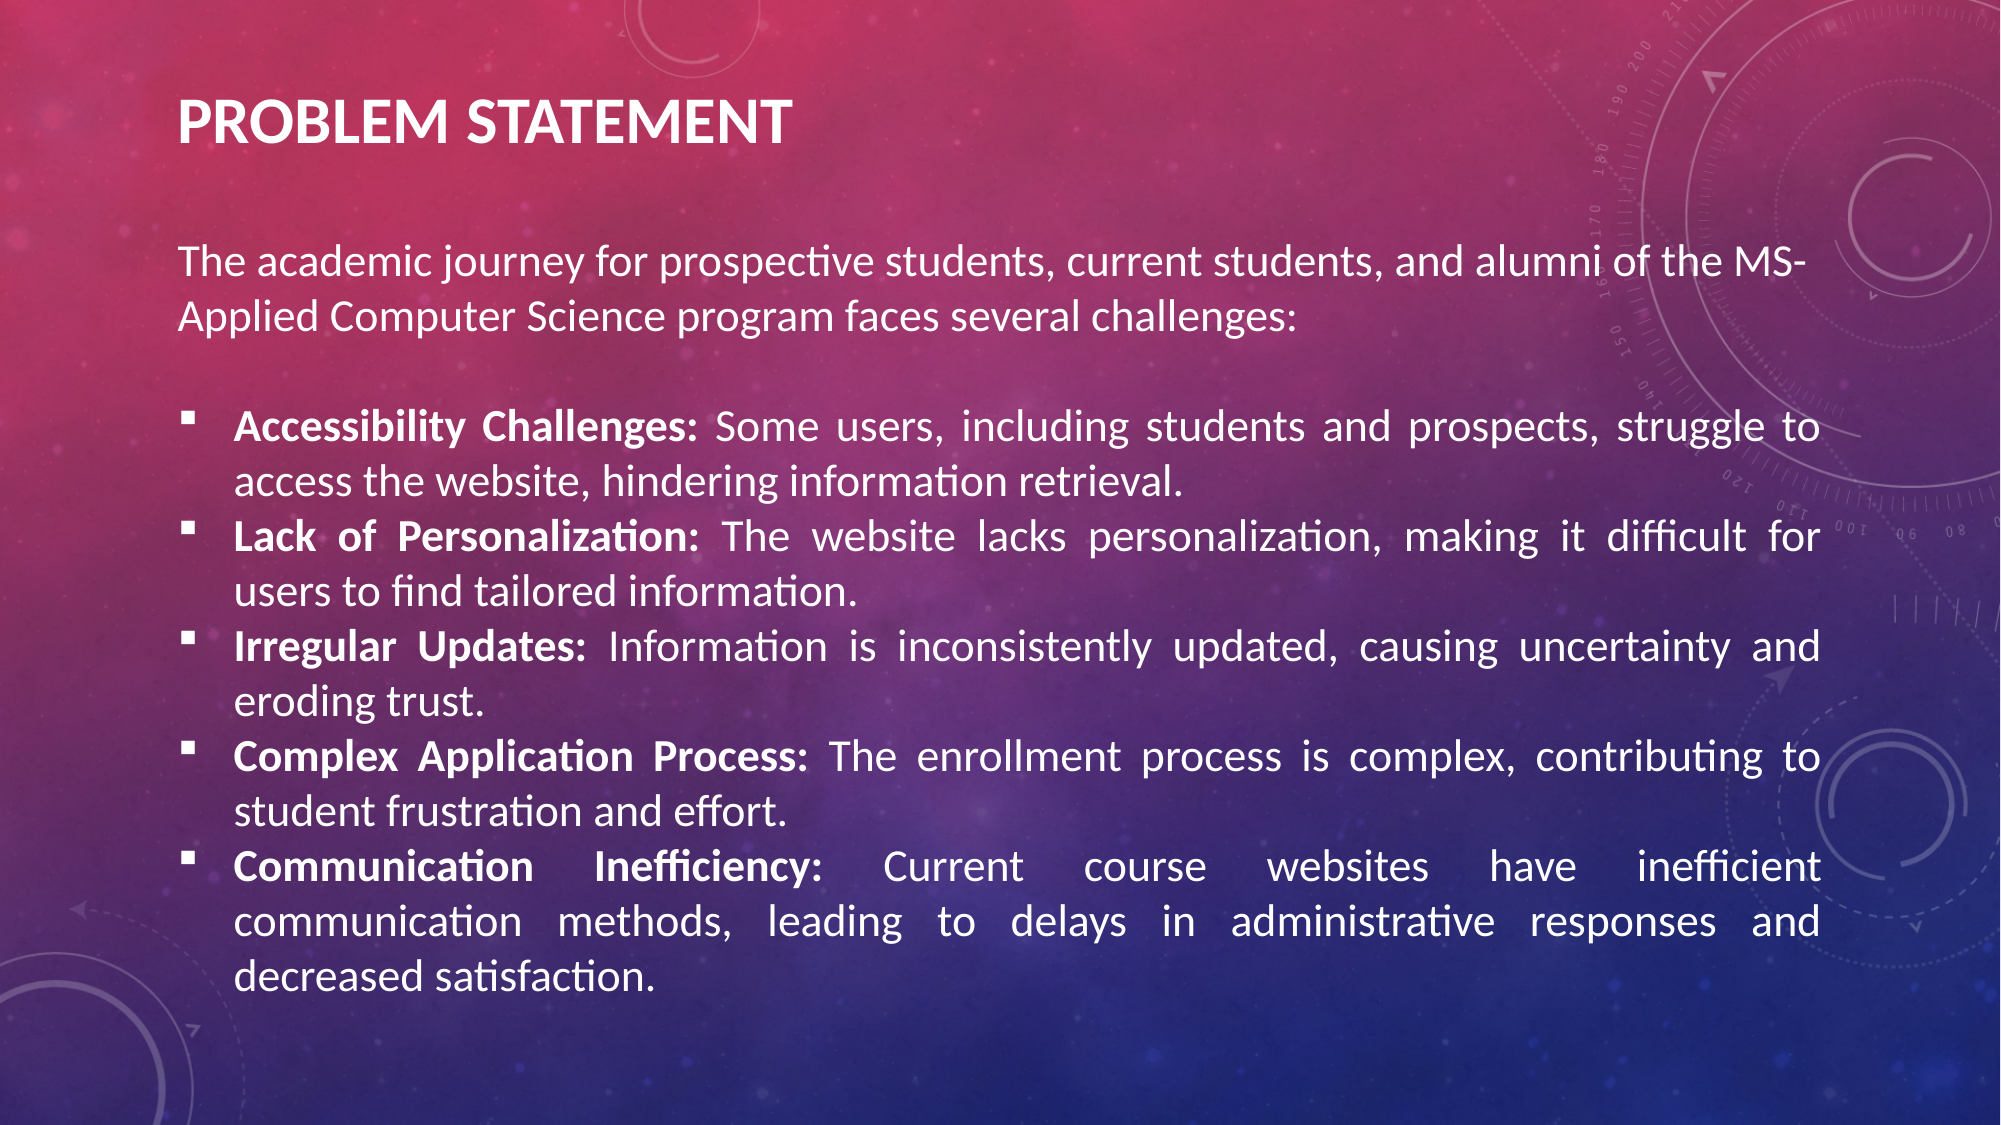

PROBLEM STATEMENT
The academic journey for prospective students, current students, and alumni of the MS-Applied Computer Science program faces several challenges:

Accessibility Challenges: Some users, including students and prospects, struggle to access the website, hindering information retrieval.
Lack of Personalization: The website lacks personalization, making it difficult for users to find tailored information.
Irregular Updates: Information is inconsistently updated, causing uncertainty and eroding trust.
Complex Application Process: The enrollment process is complex, contributing to student frustration and effort.
Communication Inefficiency: Current course websites have inefficient communication methods, leading to delays in administrative responses and decreased satisfaction.